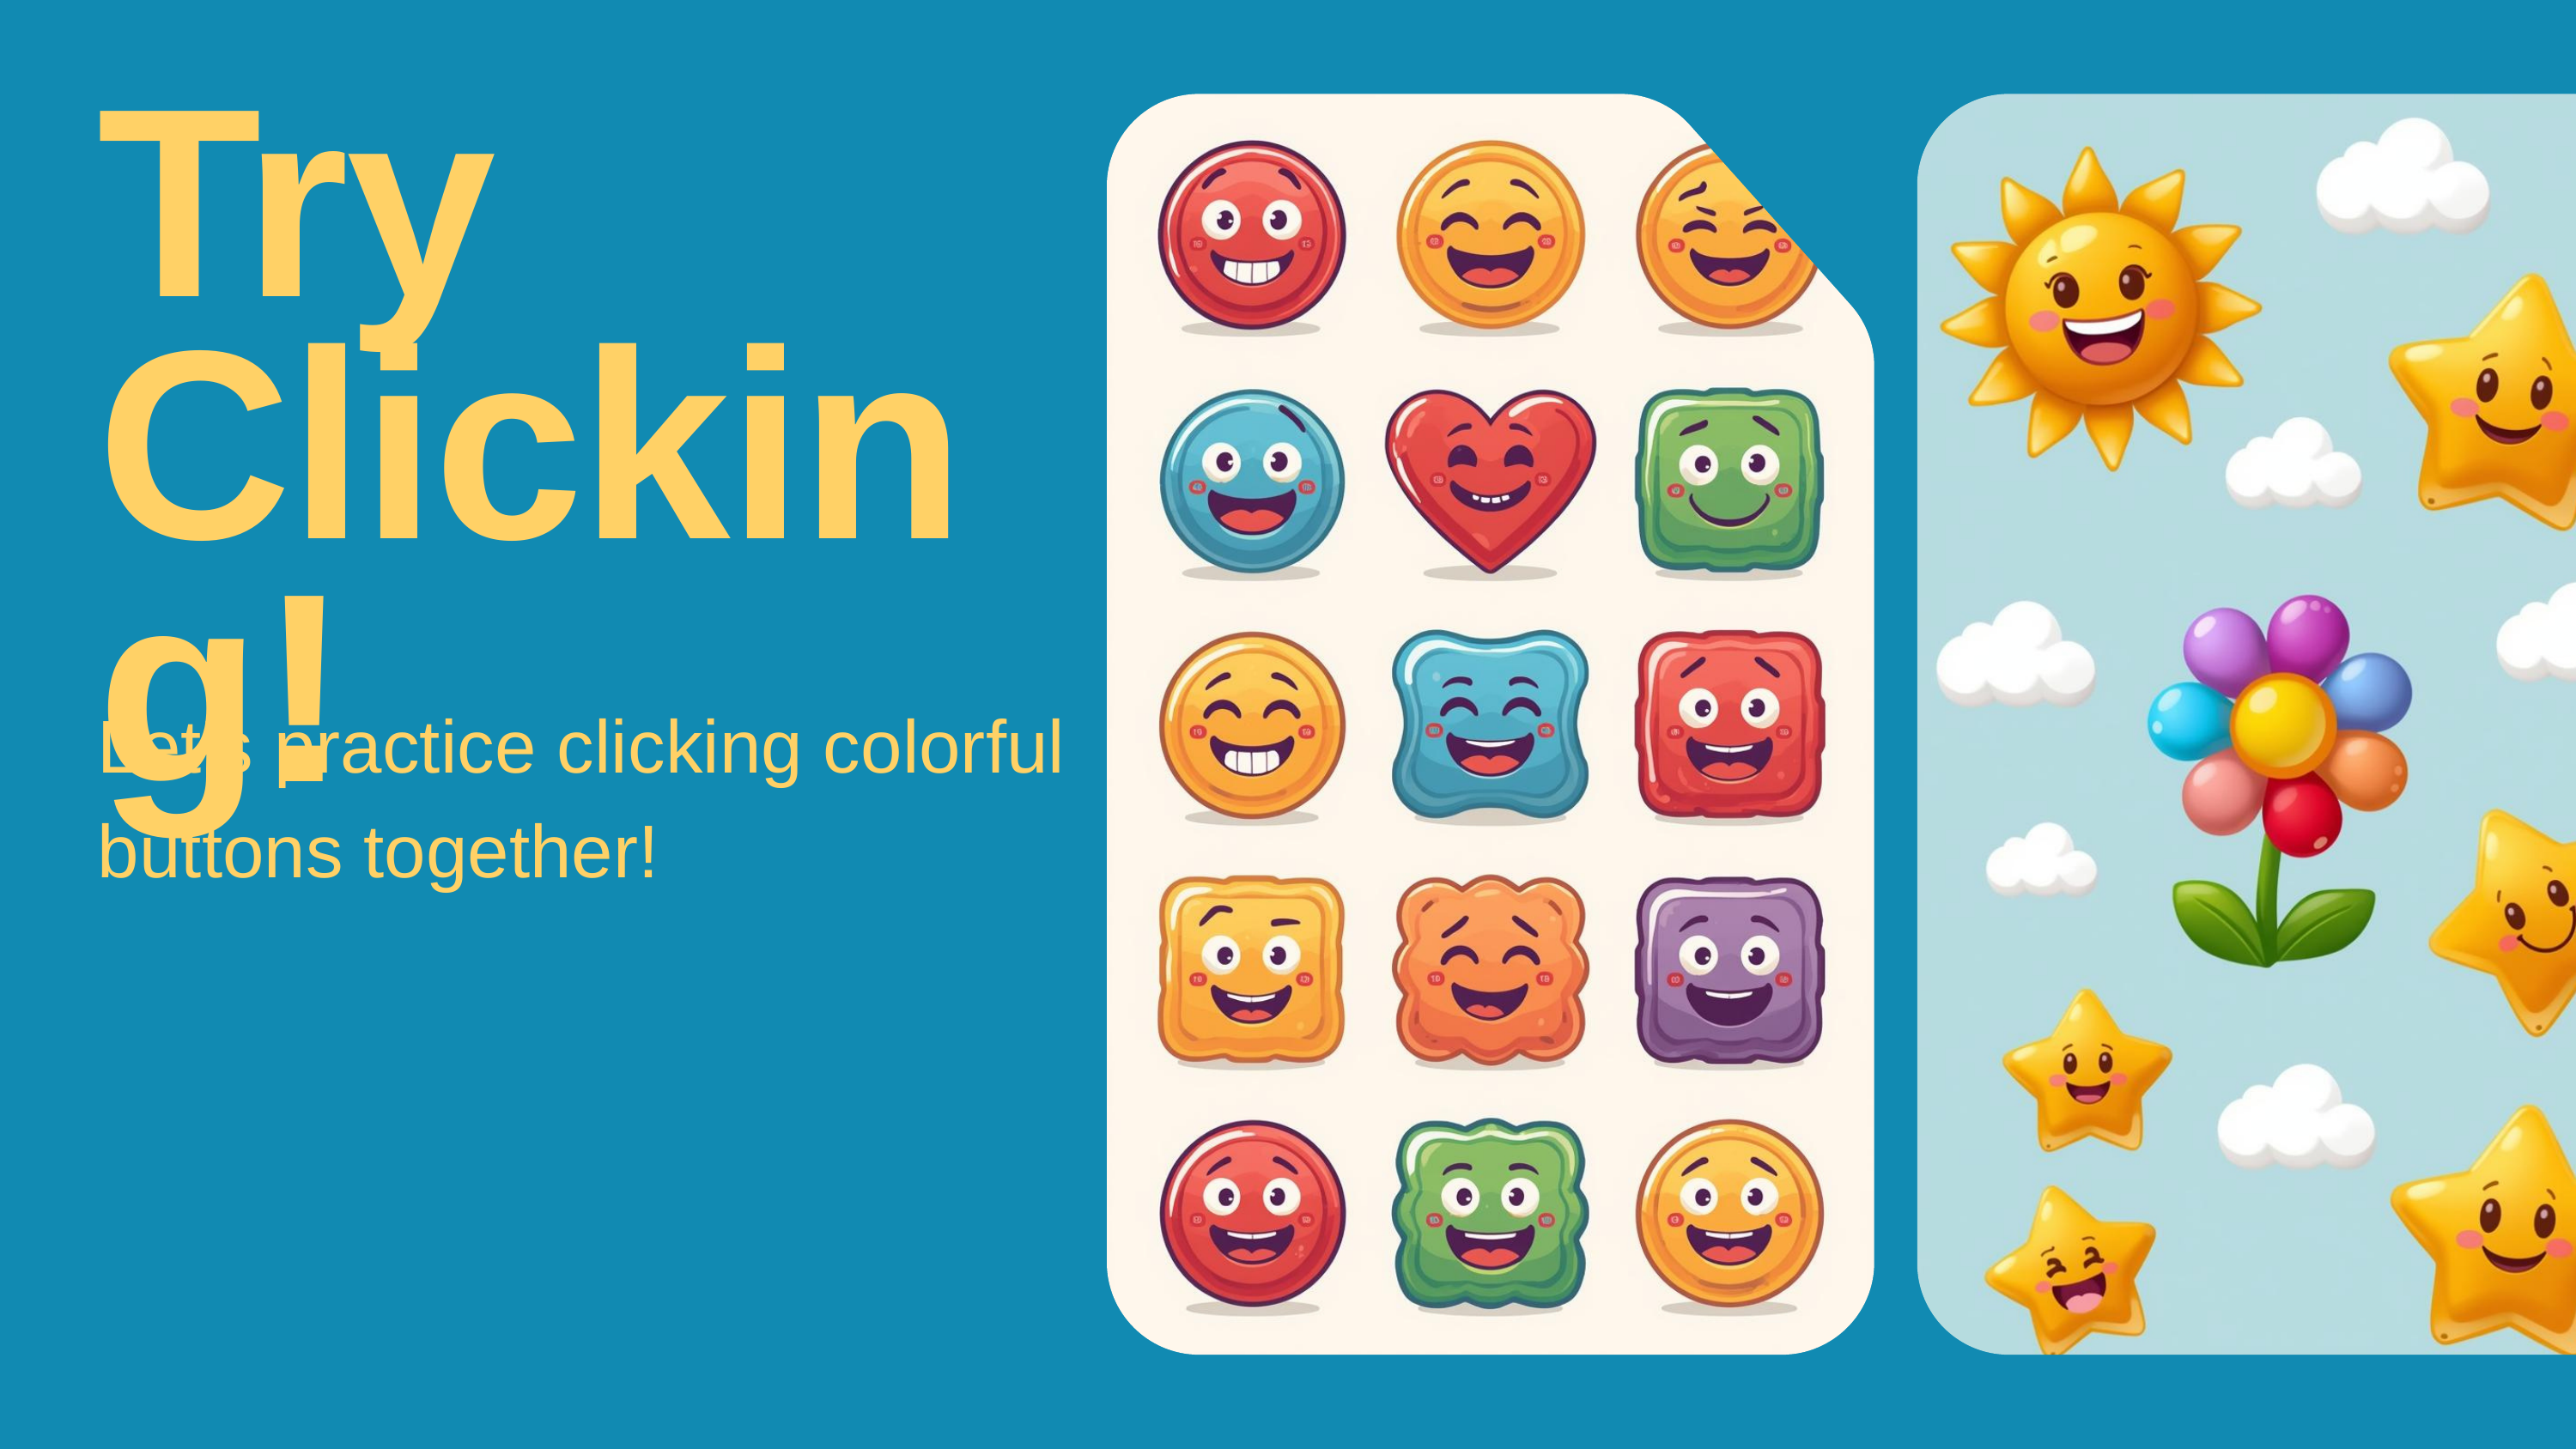

Try Clicking!
Let's practice clicking colorful buttons together!